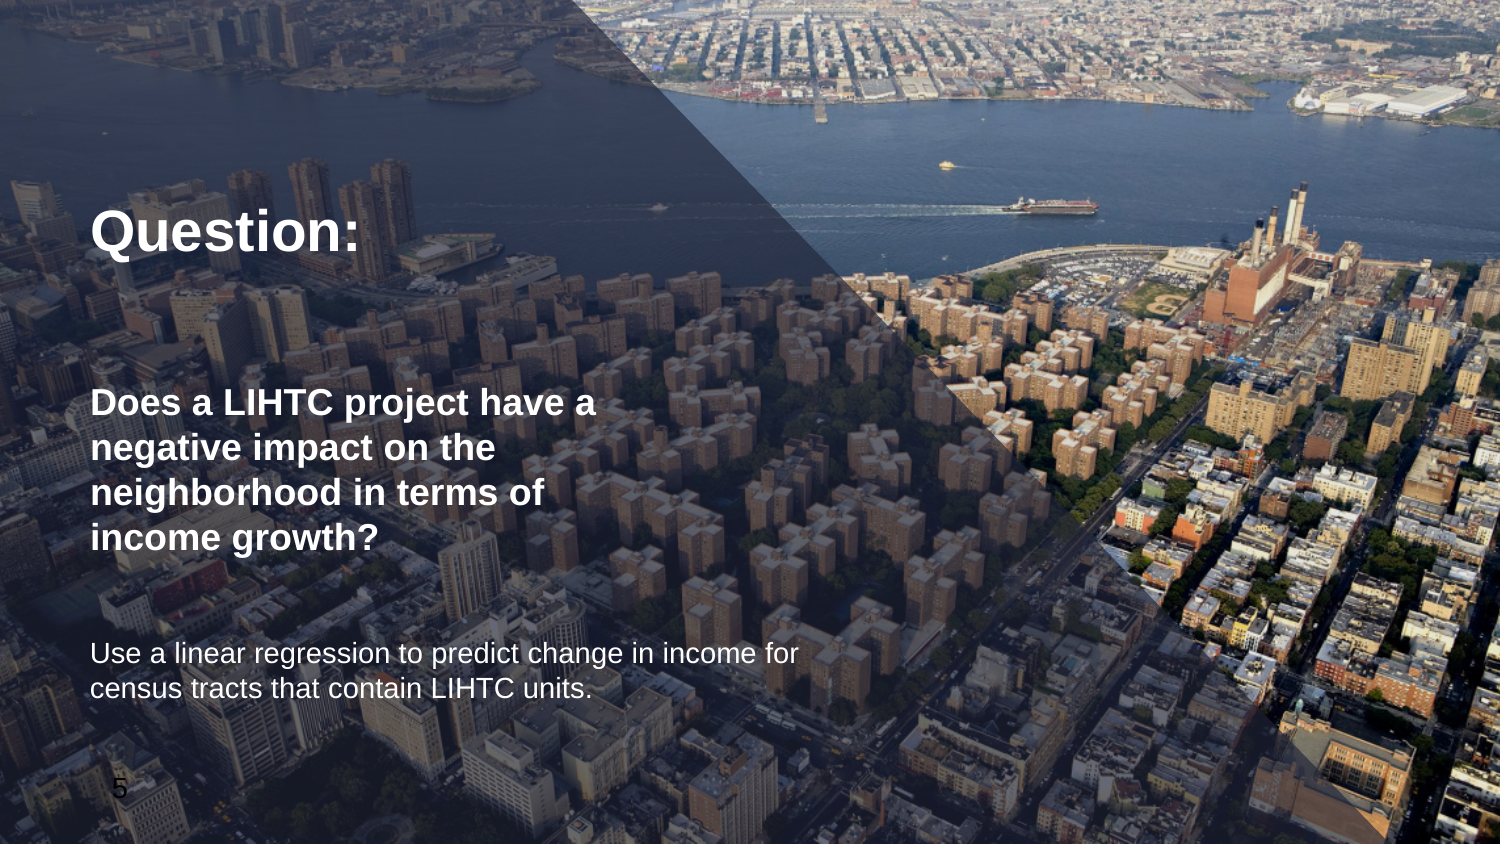

# Question: Does a LIHTC project have a negative impact on the neighborhood in terms of income growth?
Use a linear regression to predict change in income for census tracts that contain LIHTC units.
5